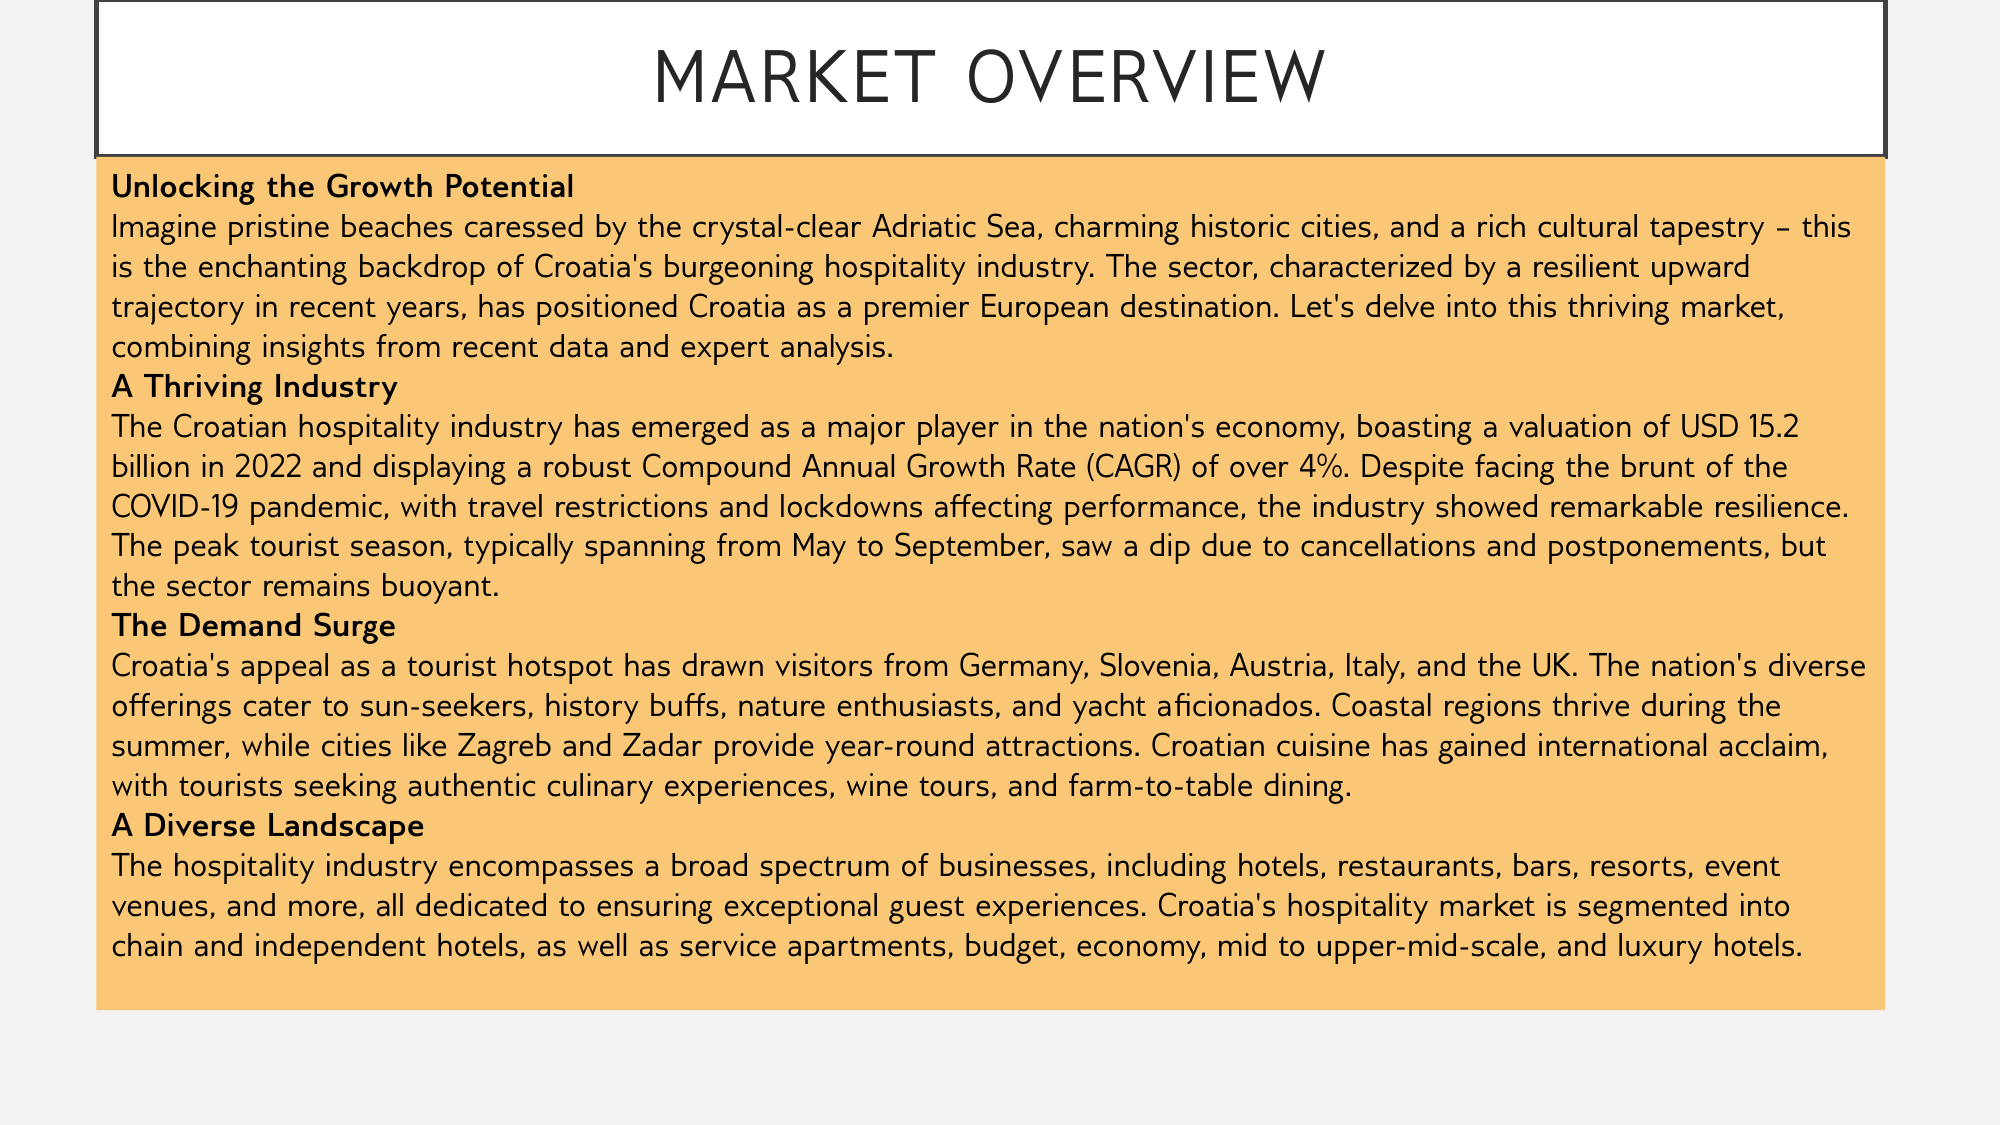

# Market Overview
Unlocking the Growth Potential
Imagine pristine beaches caressed by the crystal-clear Adriatic Sea, charming historic cities, and a rich cultural tapestry – this is the enchanting backdrop of Croatia's burgeoning hospitality industry. The sector, characterized by a resilient upward trajectory in recent years, has positioned Croatia as a premier European destination. Let's delve into this thriving market, combining insights from recent data and expert analysis.
A Thriving Industry
The Croatian hospitality industry has emerged as a major player in the nation's economy, boasting a valuation of USD 15.2 billion in 2022 and displaying a robust Compound Annual Growth Rate (CAGR) of over 4%. Despite facing the brunt of the COVID-19 pandemic, with travel restrictions and lockdowns affecting performance, the industry showed remarkable resilience. The peak tourist season, typically spanning from May to September, saw a dip due to cancellations and postponements, but the sector remains buoyant.
The Demand Surge
Croatia's appeal as a tourist hotspot has drawn visitors from Germany, Slovenia, Austria, Italy, and the UK. The nation's diverse offerings cater to sun-seekers, history buffs, nature enthusiasts, and yacht aficionados. Coastal regions thrive during the summer, while cities like Zagreb and Zadar provide year-round attractions. Croatian cuisine has gained international acclaim, with tourists seeking authentic culinary experiences, wine tours, and farm-to-table dining.
A Diverse Landscape
The hospitality industry encompasses a broad spectrum of businesses, including hotels, restaurants, bars, resorts, event venues, and more, all dedicated to ensuring exceptional guest experiences. Croatia's hospitality market is segmented into chain and independent hotels, as well as service apartments, budget, economy, mid to upper-mid-scale, and luxury hotels.